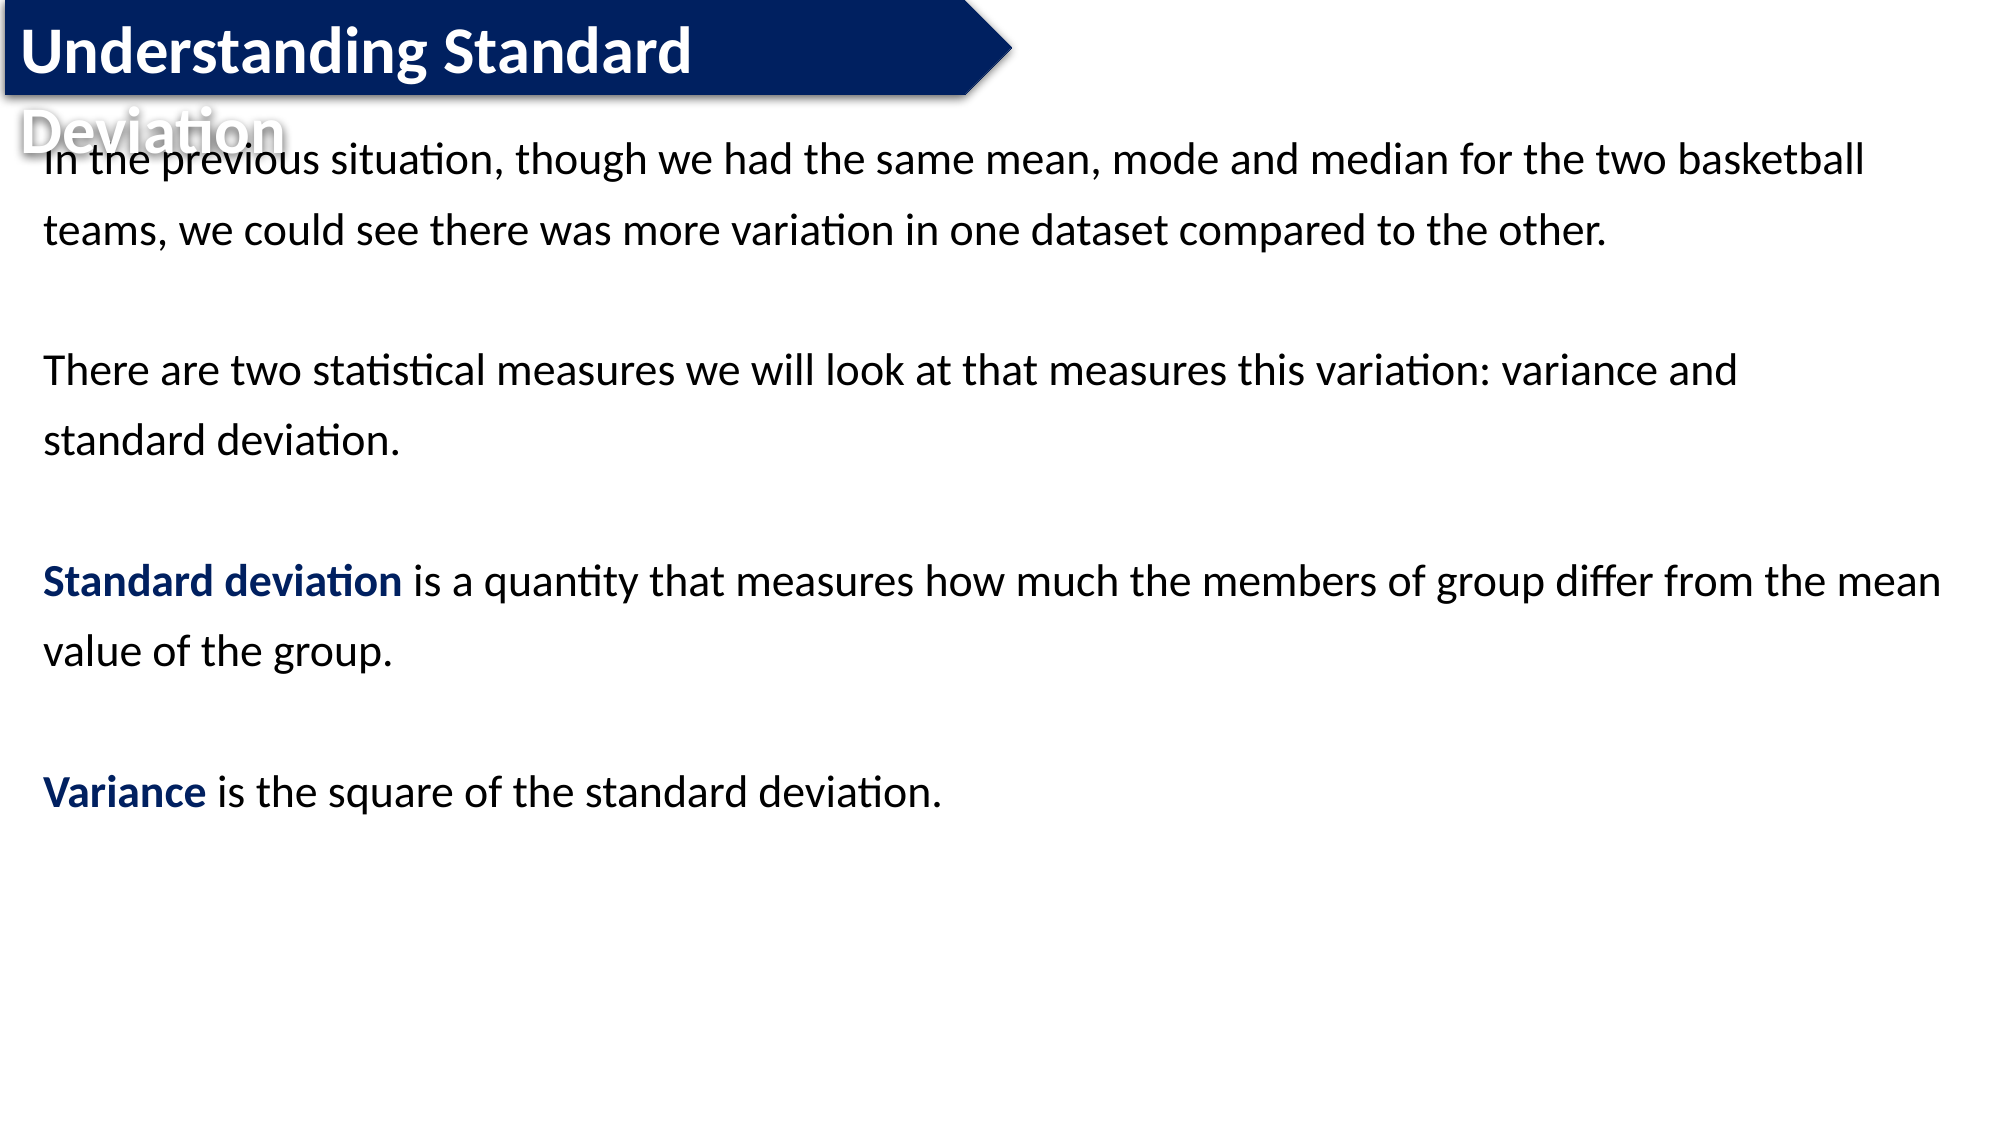

Understanding Standard Deviation
In the previous situation, though we had the same mean, mode and median for the two basketball
teams, we could see there was more variation in one dataset compared to the other.

There are two statistical measures we will look at that measures this variation: variance and
standard deviation.

Standard deviation is a quantity that measures how much the members of group differ from the mean
value of the group.

Variance is the square of the standard deviation.